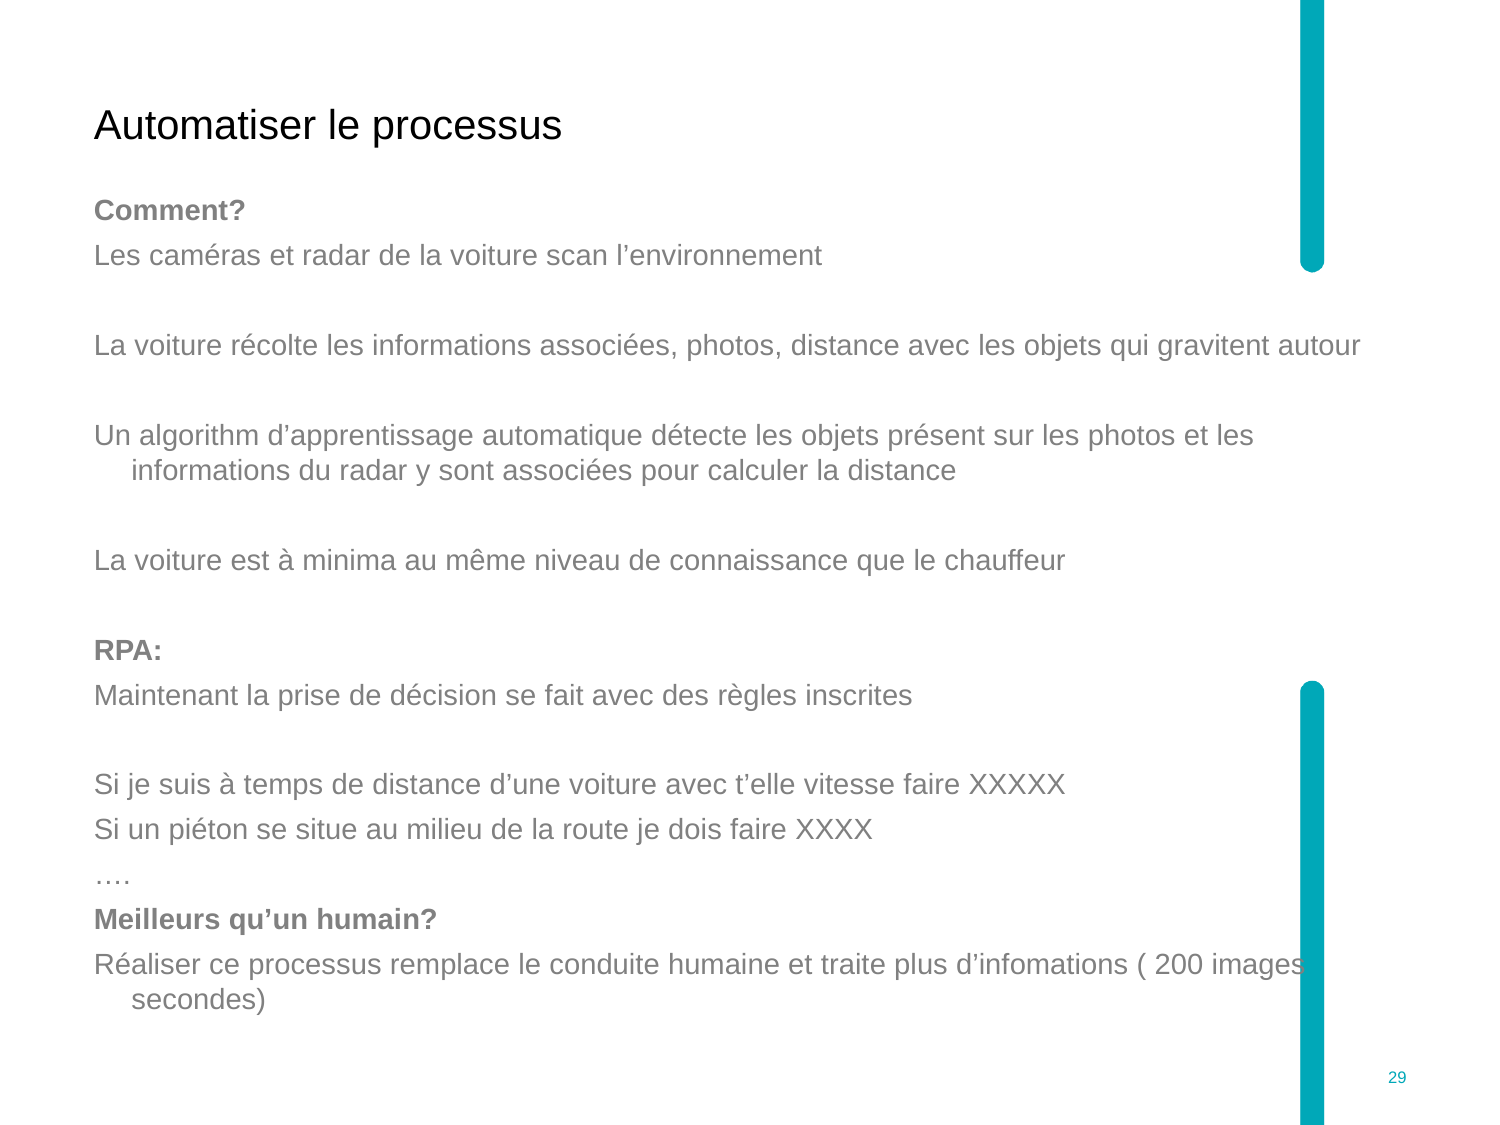

Automatiser le processus
Comment?
Les caméras et radar de la voiture scan l’environnement

La voiture récolte les informations associées, photos, distance avec les objets qui gravitent autour

Un algorithm d’apprentissage automatique détecte les objets présent sur les photos et les informations du radar y sont associées pour calculer la distance

La voiture est à minima au même niveau de connaissance que le chauffeur

RPA:
Maintenant la prise de décision se fait avec des règles inscrites

Si je suis à temps de distance d’une voiture avec t’elle vitesse faire XXXXX
Si un piéton se situe au milieu de la route je dois faire XXXX
….
Meilleurs qu’un humain?
Réaliser ce processus remplace le conduite humaine et traite plus d’infomations ( 200 images secondes)
29